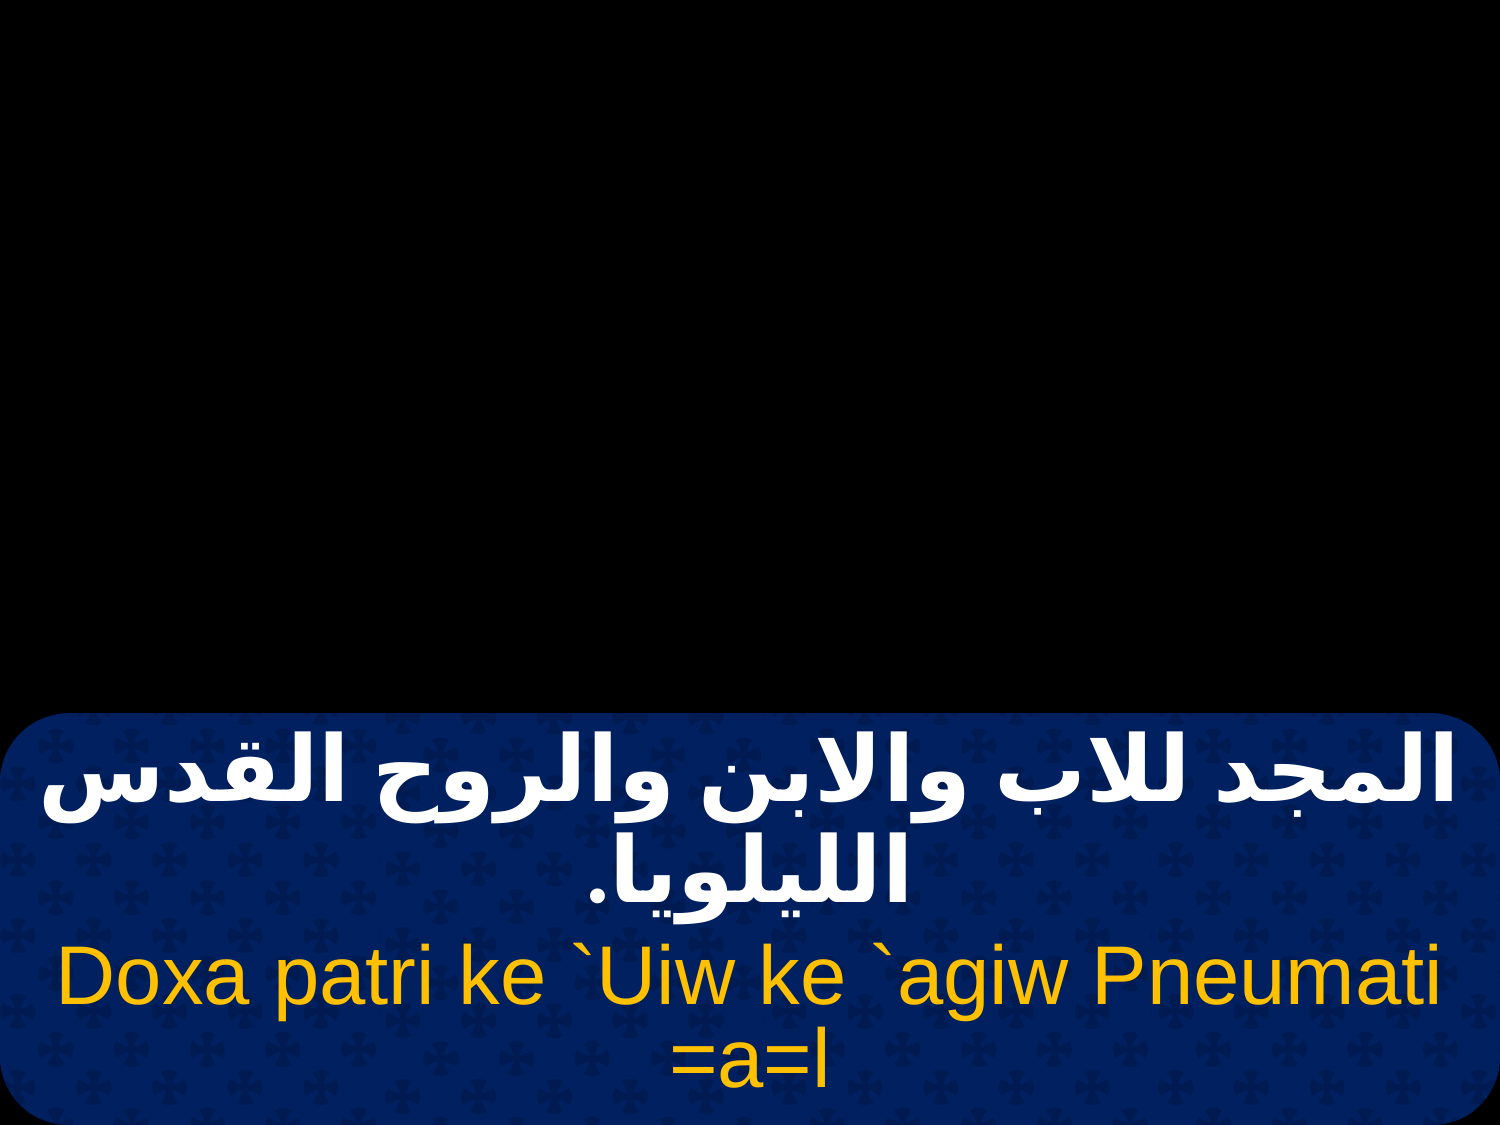

# 12
| المجد للاب والابن والروح القدس الليلويا. |
| --- |
| Doxa patri ke `Uiw ke `agiw Pneumati =a=l |
| ذوكسا باترى كى ايو كى اجيو ابنفما تى الليلويا. |